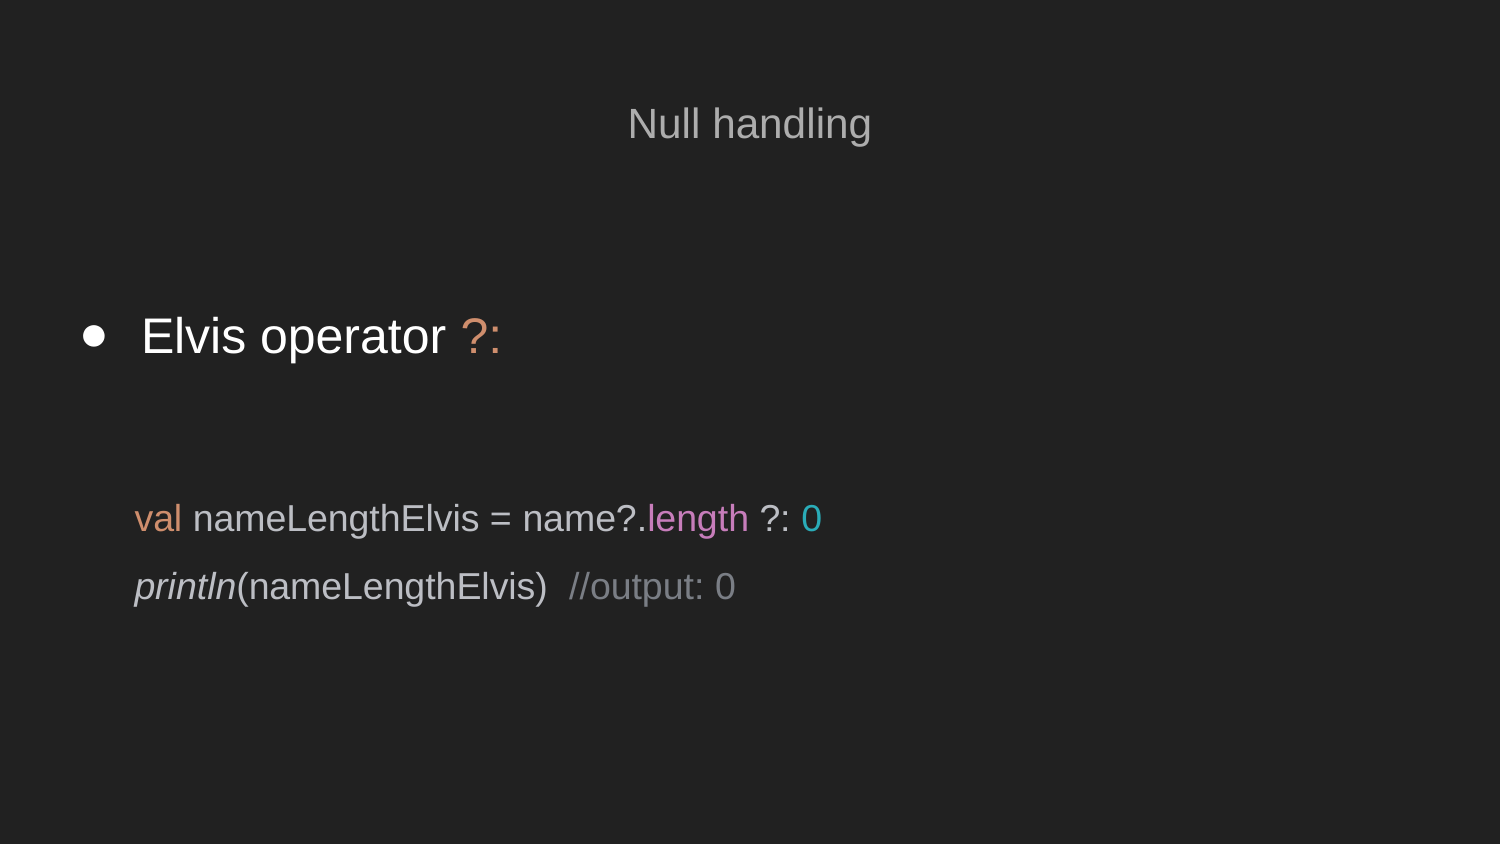

Null handling

# Elvis operator ?:
val nameLengthElvis = name?.length ?: 0
println(nameLengthElvis)  //output: 0